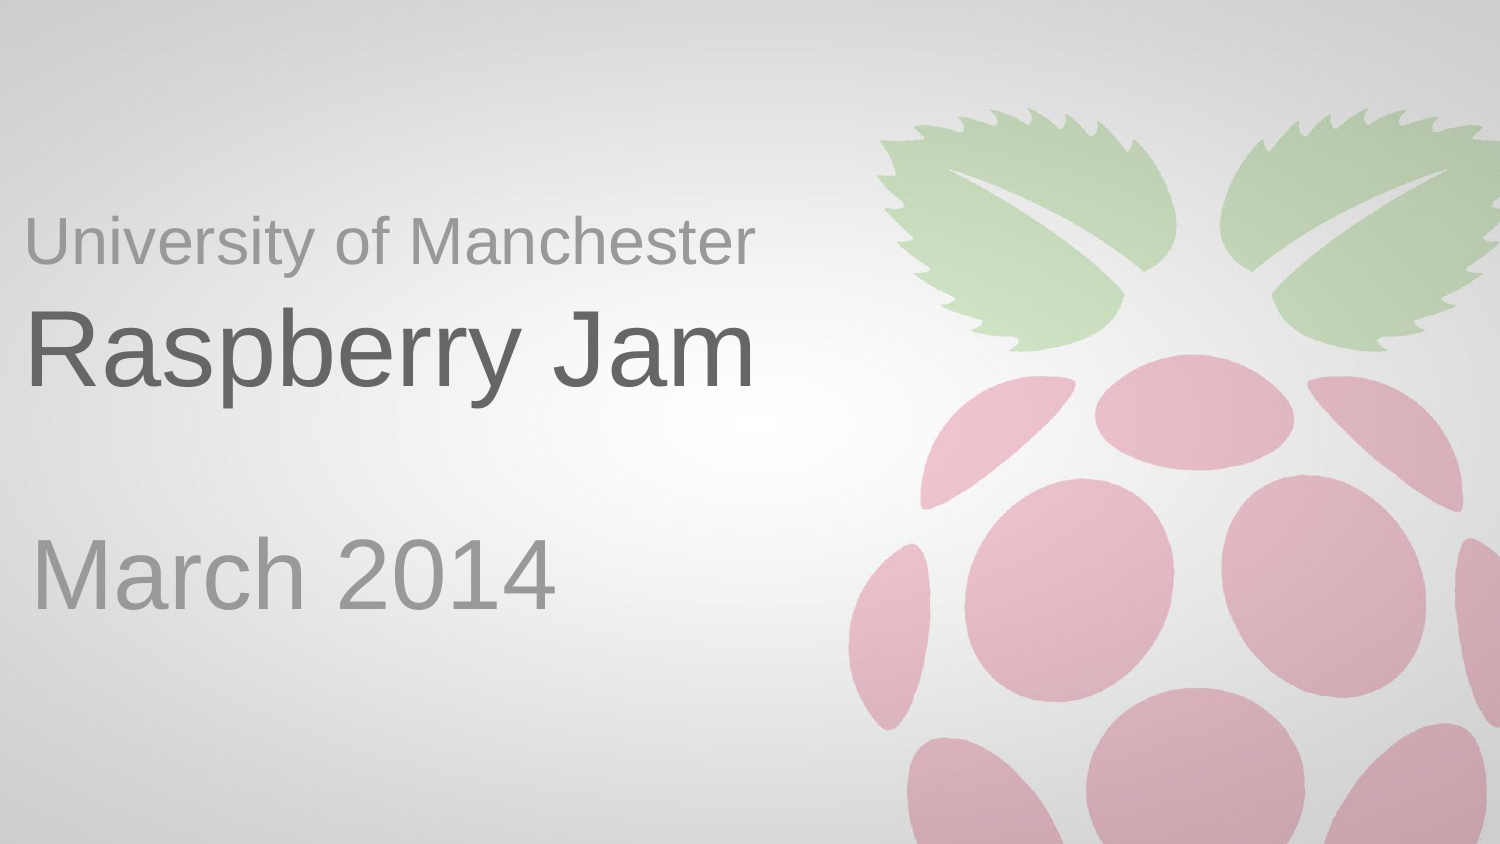

# University of Manchester
Raspberry Jam
March 2014